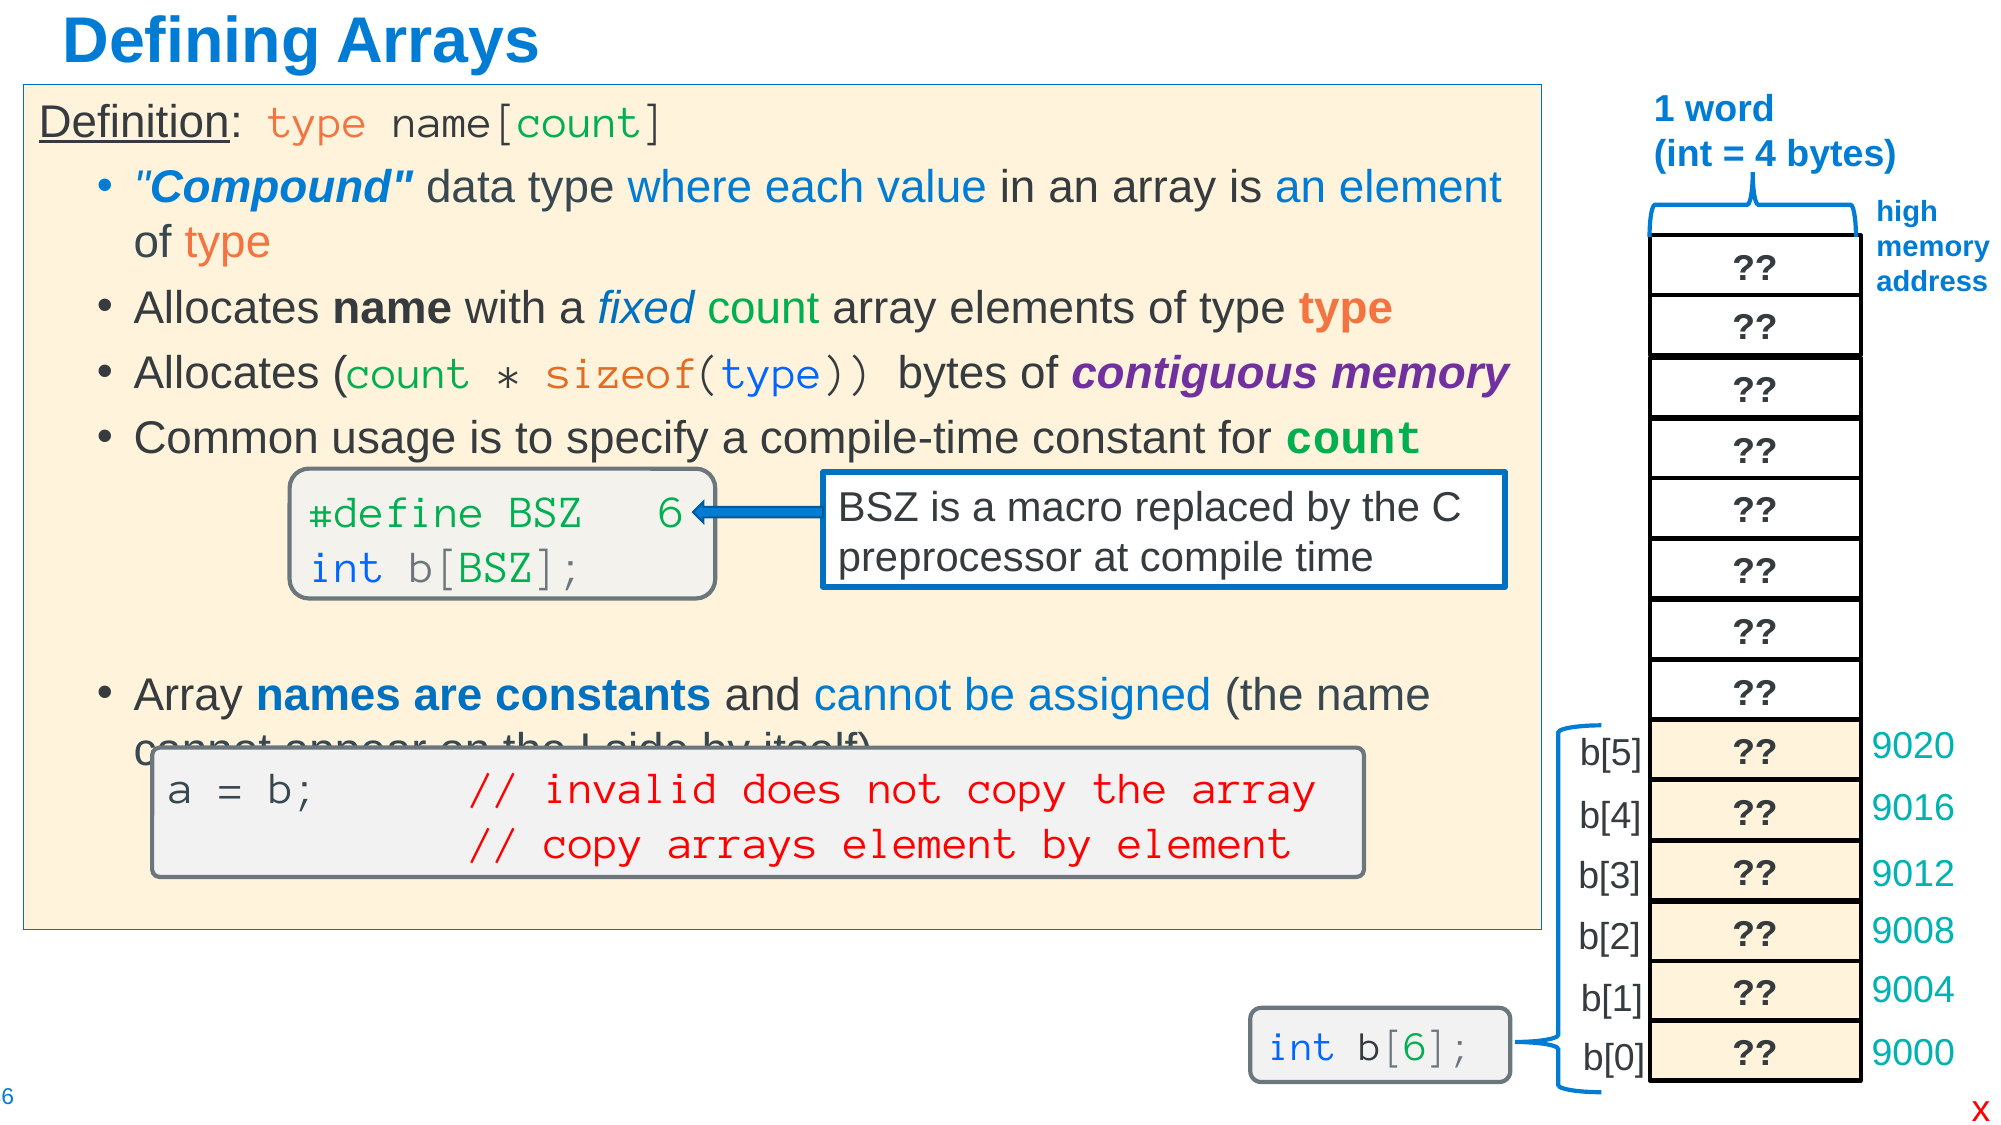

# Defining Arrays
1 word
(int = 4 bytes)
Definition:  type name[count]
"Compound" data type where each value in an array is an element of type
Allocates name with a fixed count array elements of type type
Allocates (count * sizeof(type)) bytes of contiguous memory
Common usage is to specify a compile-time constant for count

Array names are constants and cannot be assigned (the name cannot appear on the Lside by itself)

high
memory
address
??
??
??
??
#define BSZ   6
int b[BSZ];
BSZ is a macro replaced by the C preprocessor at compile time

??
??
??
??
9020
??
b[5]

int b[6];
b[4]
b[3]
b[2]
b[1]
b[0]
a = b;  	// invalid does not copy the array
		// copy arrays element by element
9016
??
??
9012
9008
??
9004
??
9000
??
x